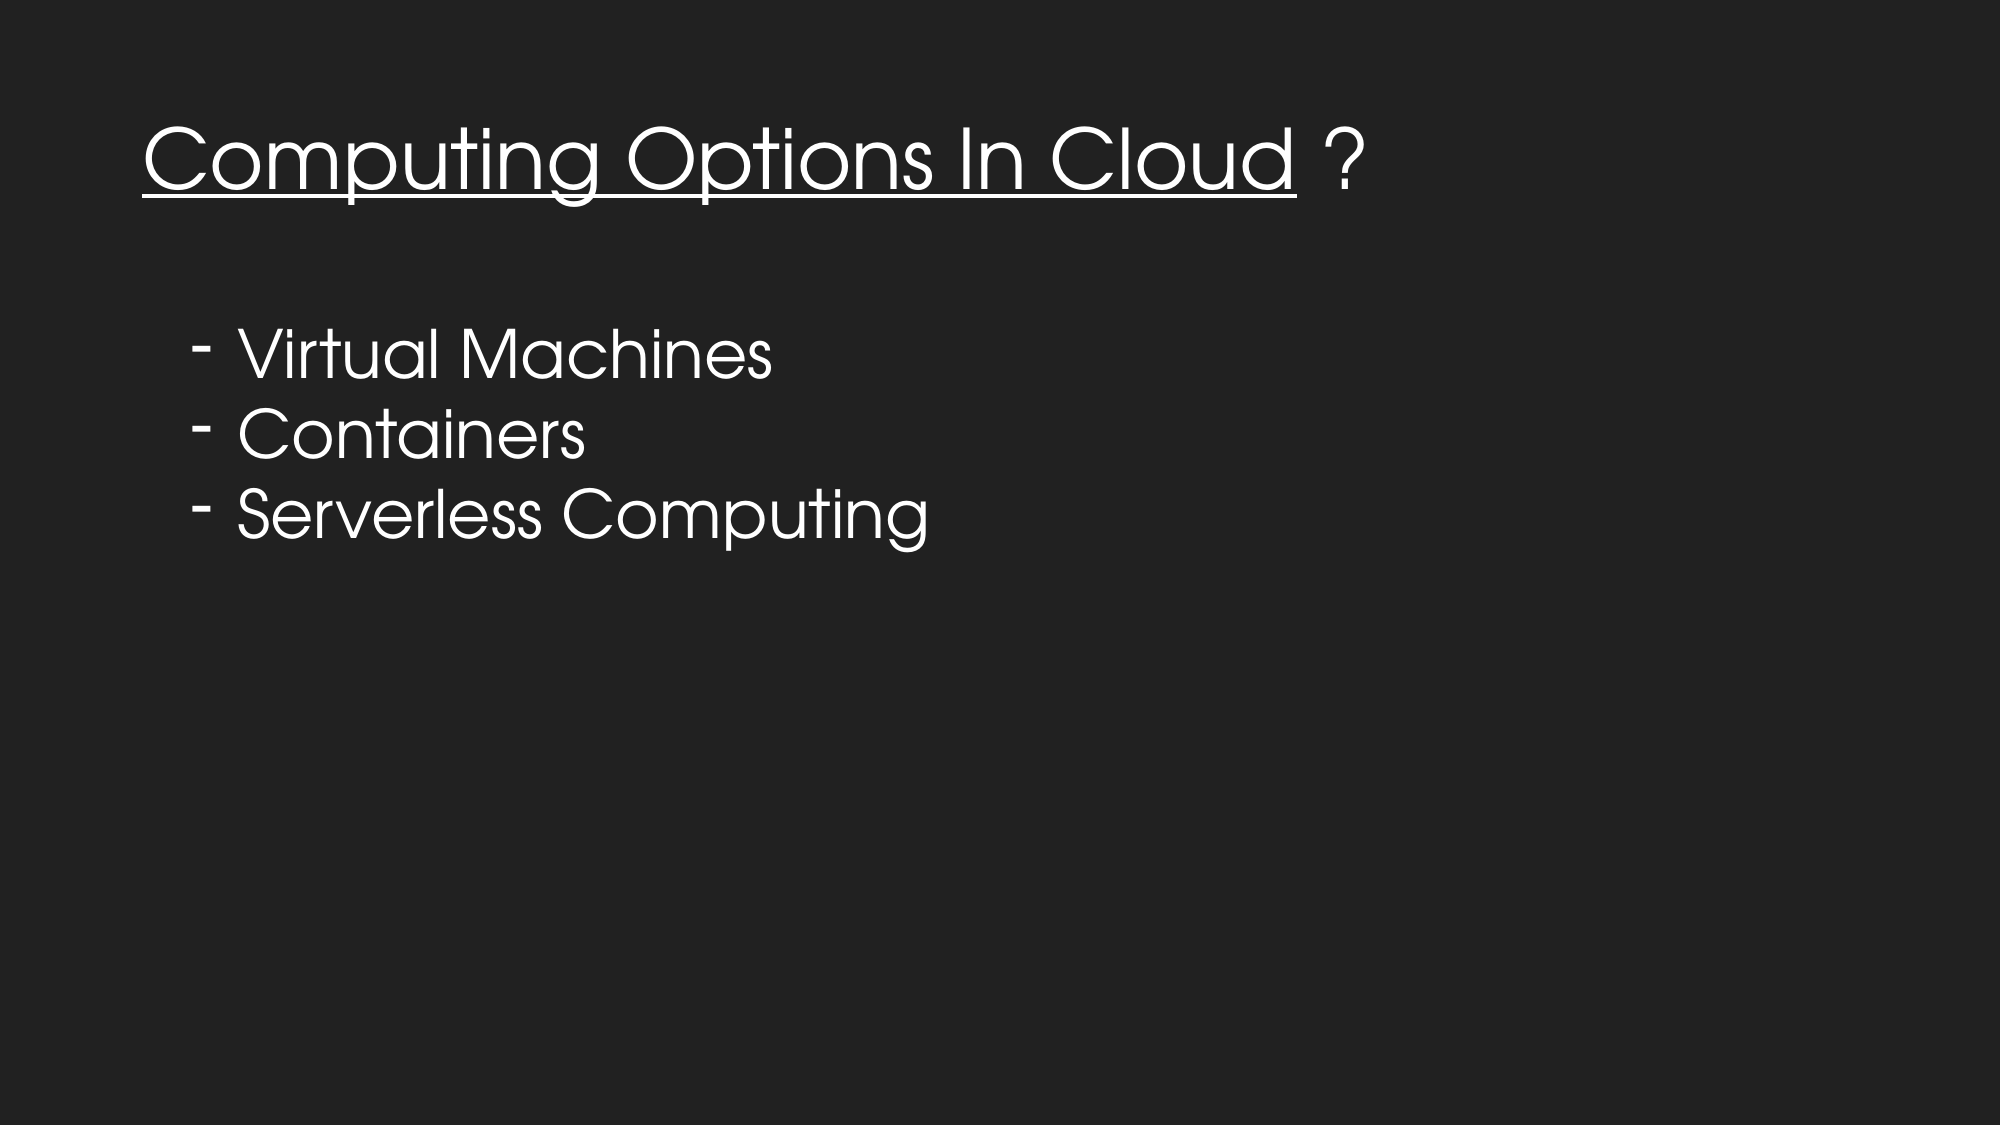

Computing Options In Cloud ?
Virtual Machines
Containers
Serverless Computing